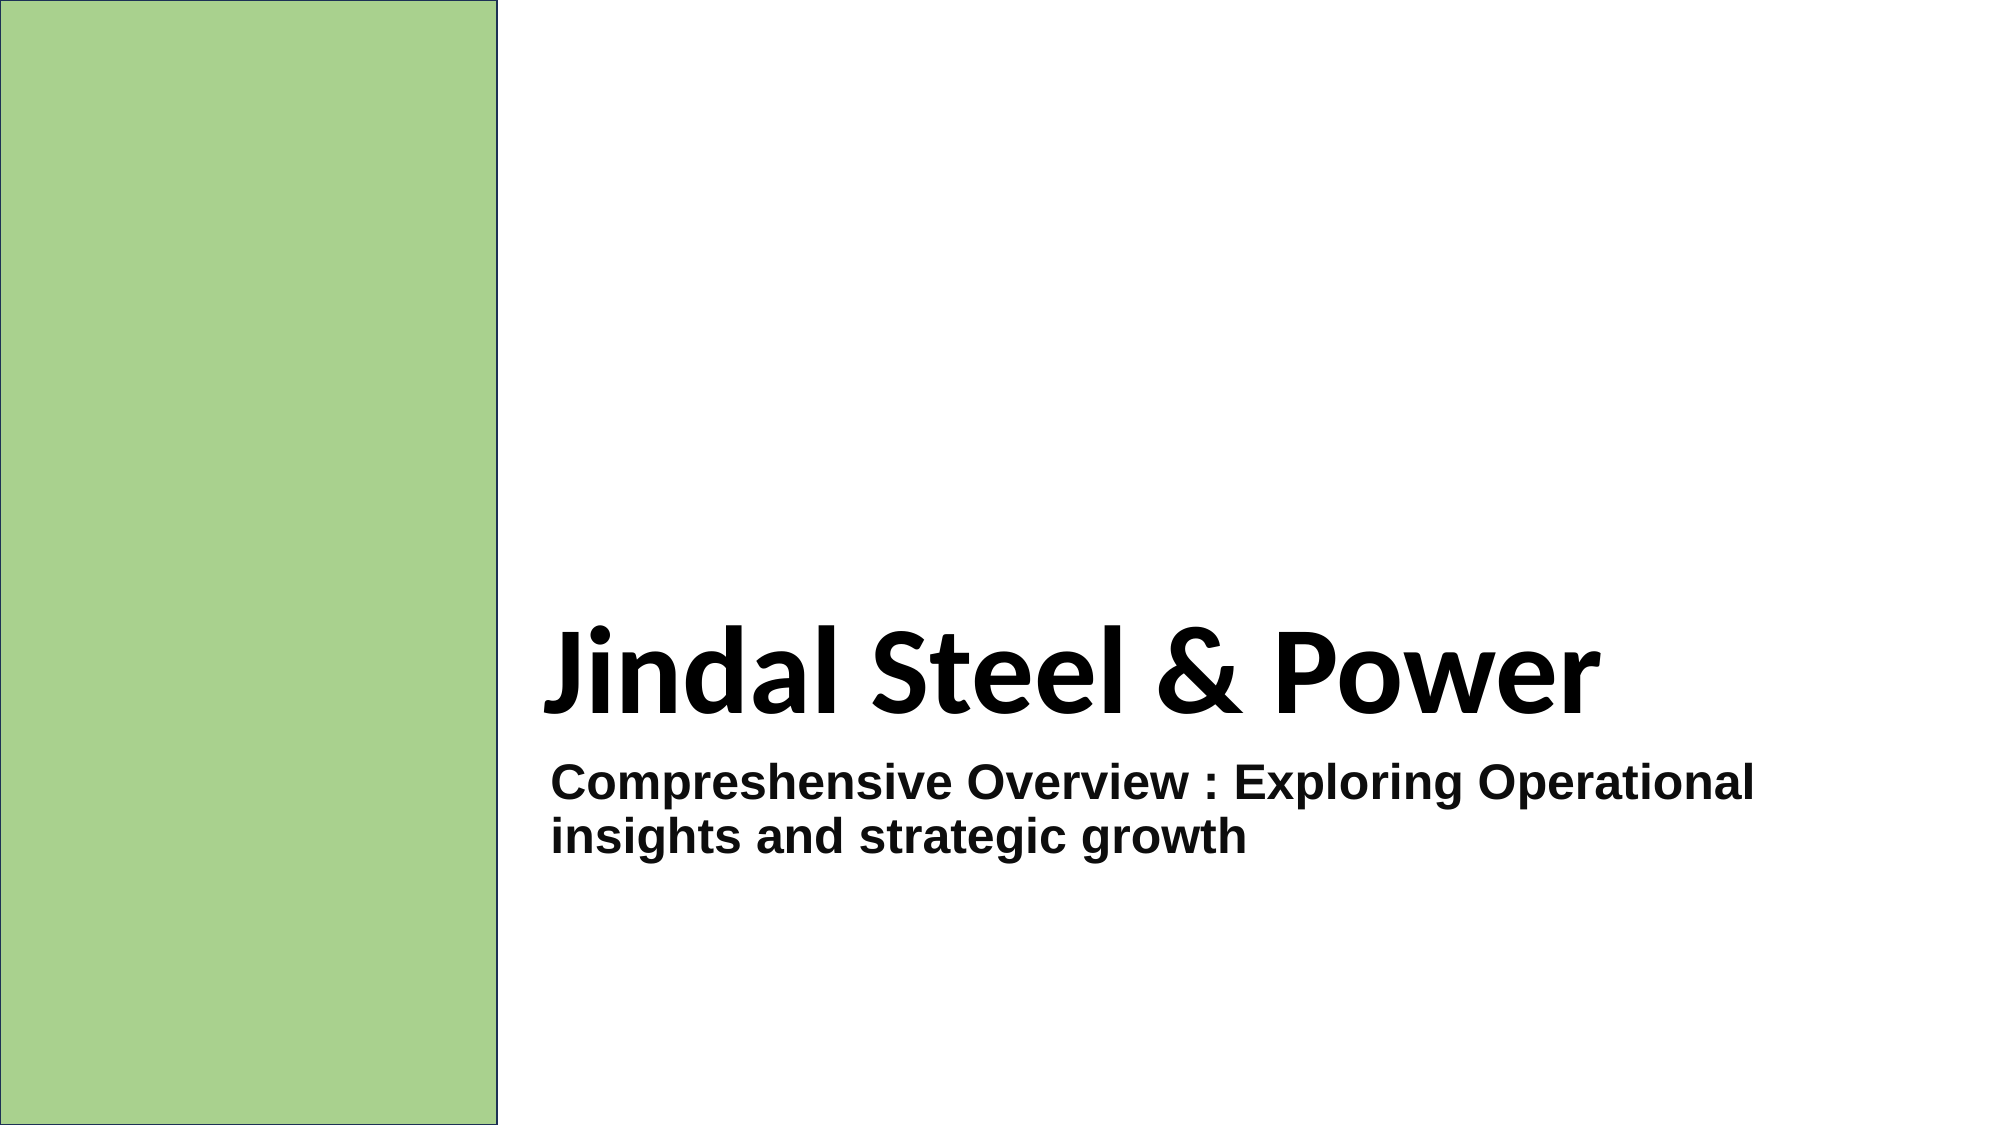

# Jindal Steel & Power
Compreshensive Overview : Exploring Operational insights and strategic growth